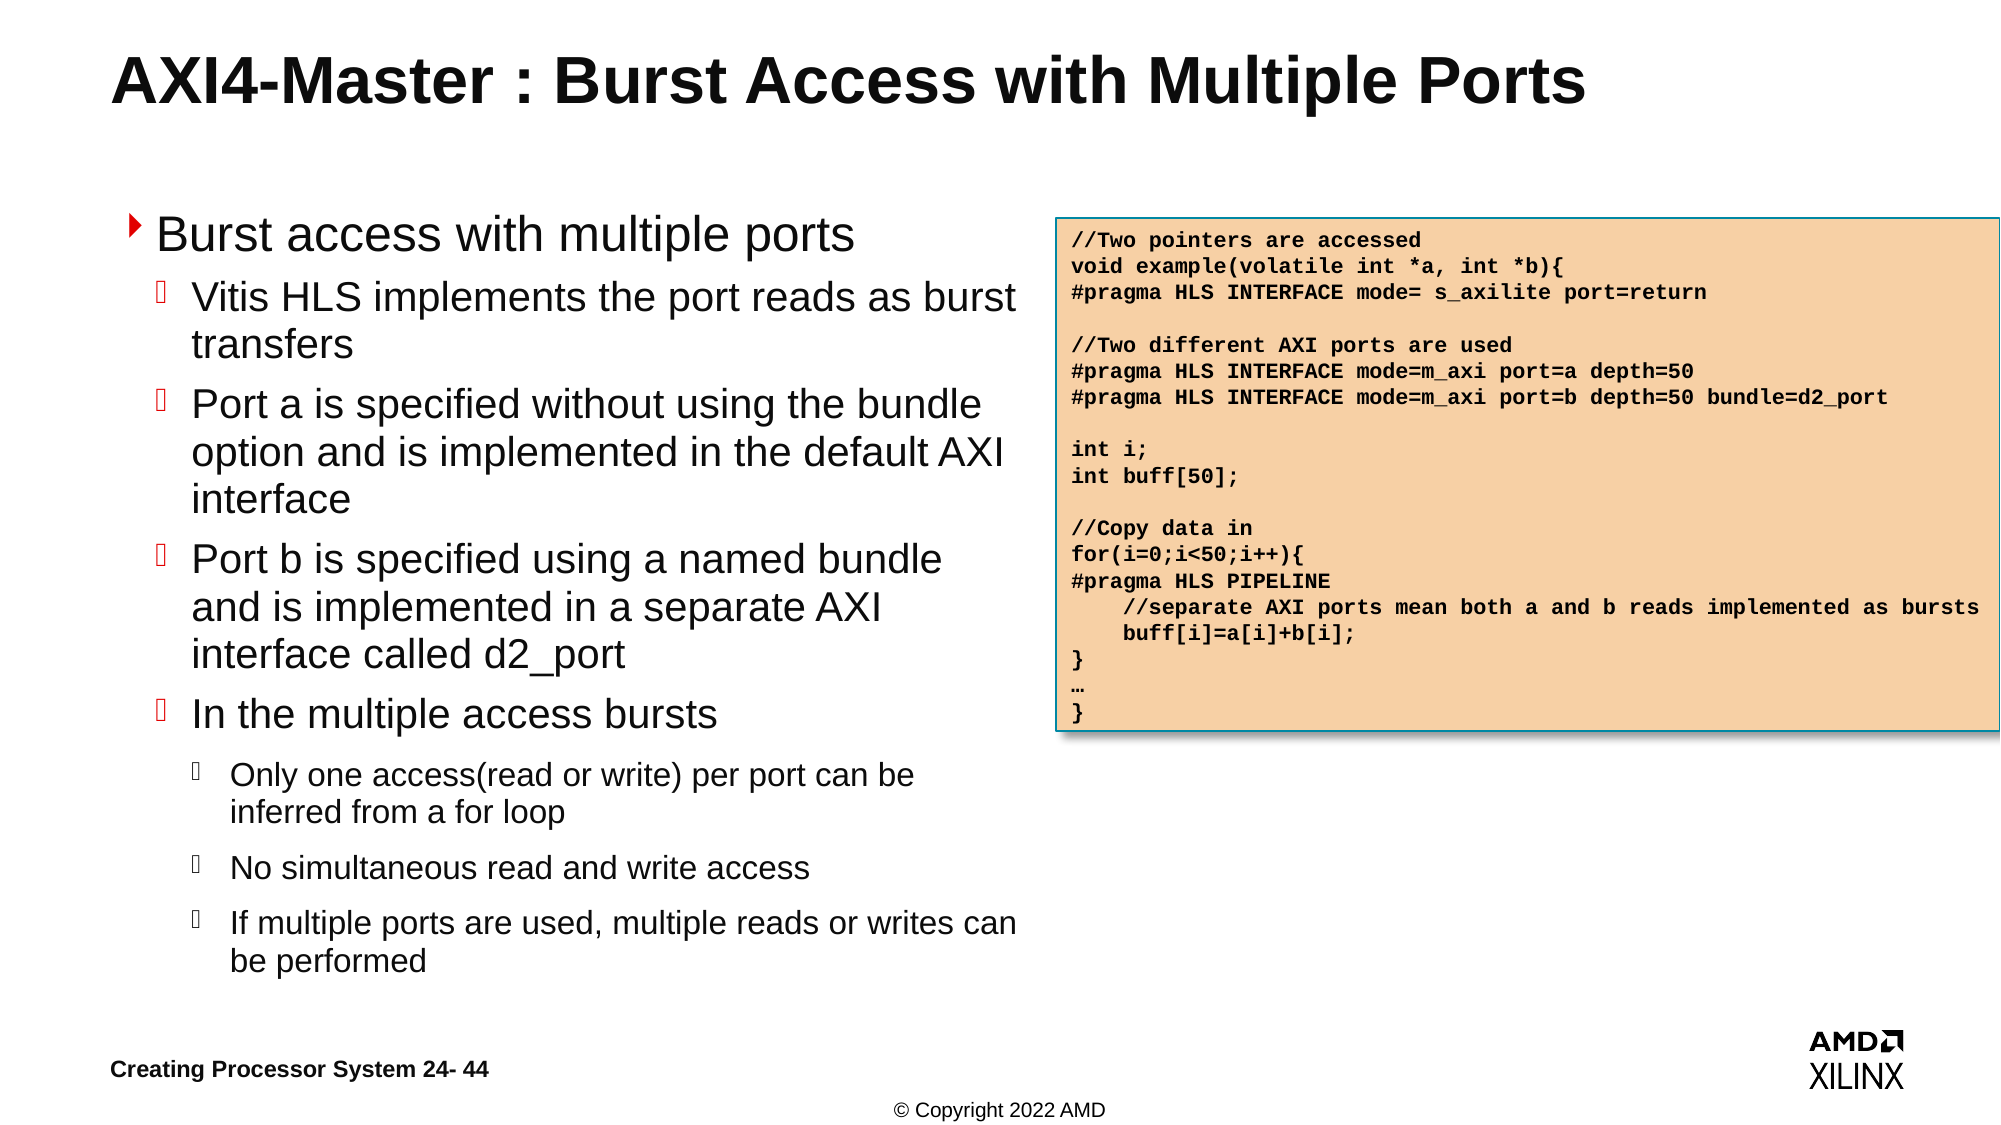

# AXI4-Master : Burst Access with Multiple Ports
Burst access with multiple ports
Vitis HLS implements the port reads as burst transfers
Port a is specified without using the bundle option and is implemented in the default AXI interface
Port b is specified using a named bundle and is implemented in a separate AXI interface called d2_port
In the multiple access bursts
Only one access(read or write) per port can be inferred from a for loop
No simultaneous read and write access
If multiple ports are used, multiple reads or writes can be performed

//Two pointers are accessed
void example(volatile int *a, int *b){
#pragma HLS INTERFACE mode= s_axilite port=return

//Two different AXI ports are used
#pragma HLS INTERFACE mode=m_axi port=a depth=50
#pragma HLS INTERFACE mode=m_axi port=b depth=50 bundle=d2_port

int i;
int buff[50];

//Copy data in
for(i=0;i<50;i++){
#pragma HLS PIPELINE
    //separate AXI ports mean both a and b reads implemented as bursts
    buff[i]=a[i]+b[i];
}
…
}
Creating Processor System 24- 44